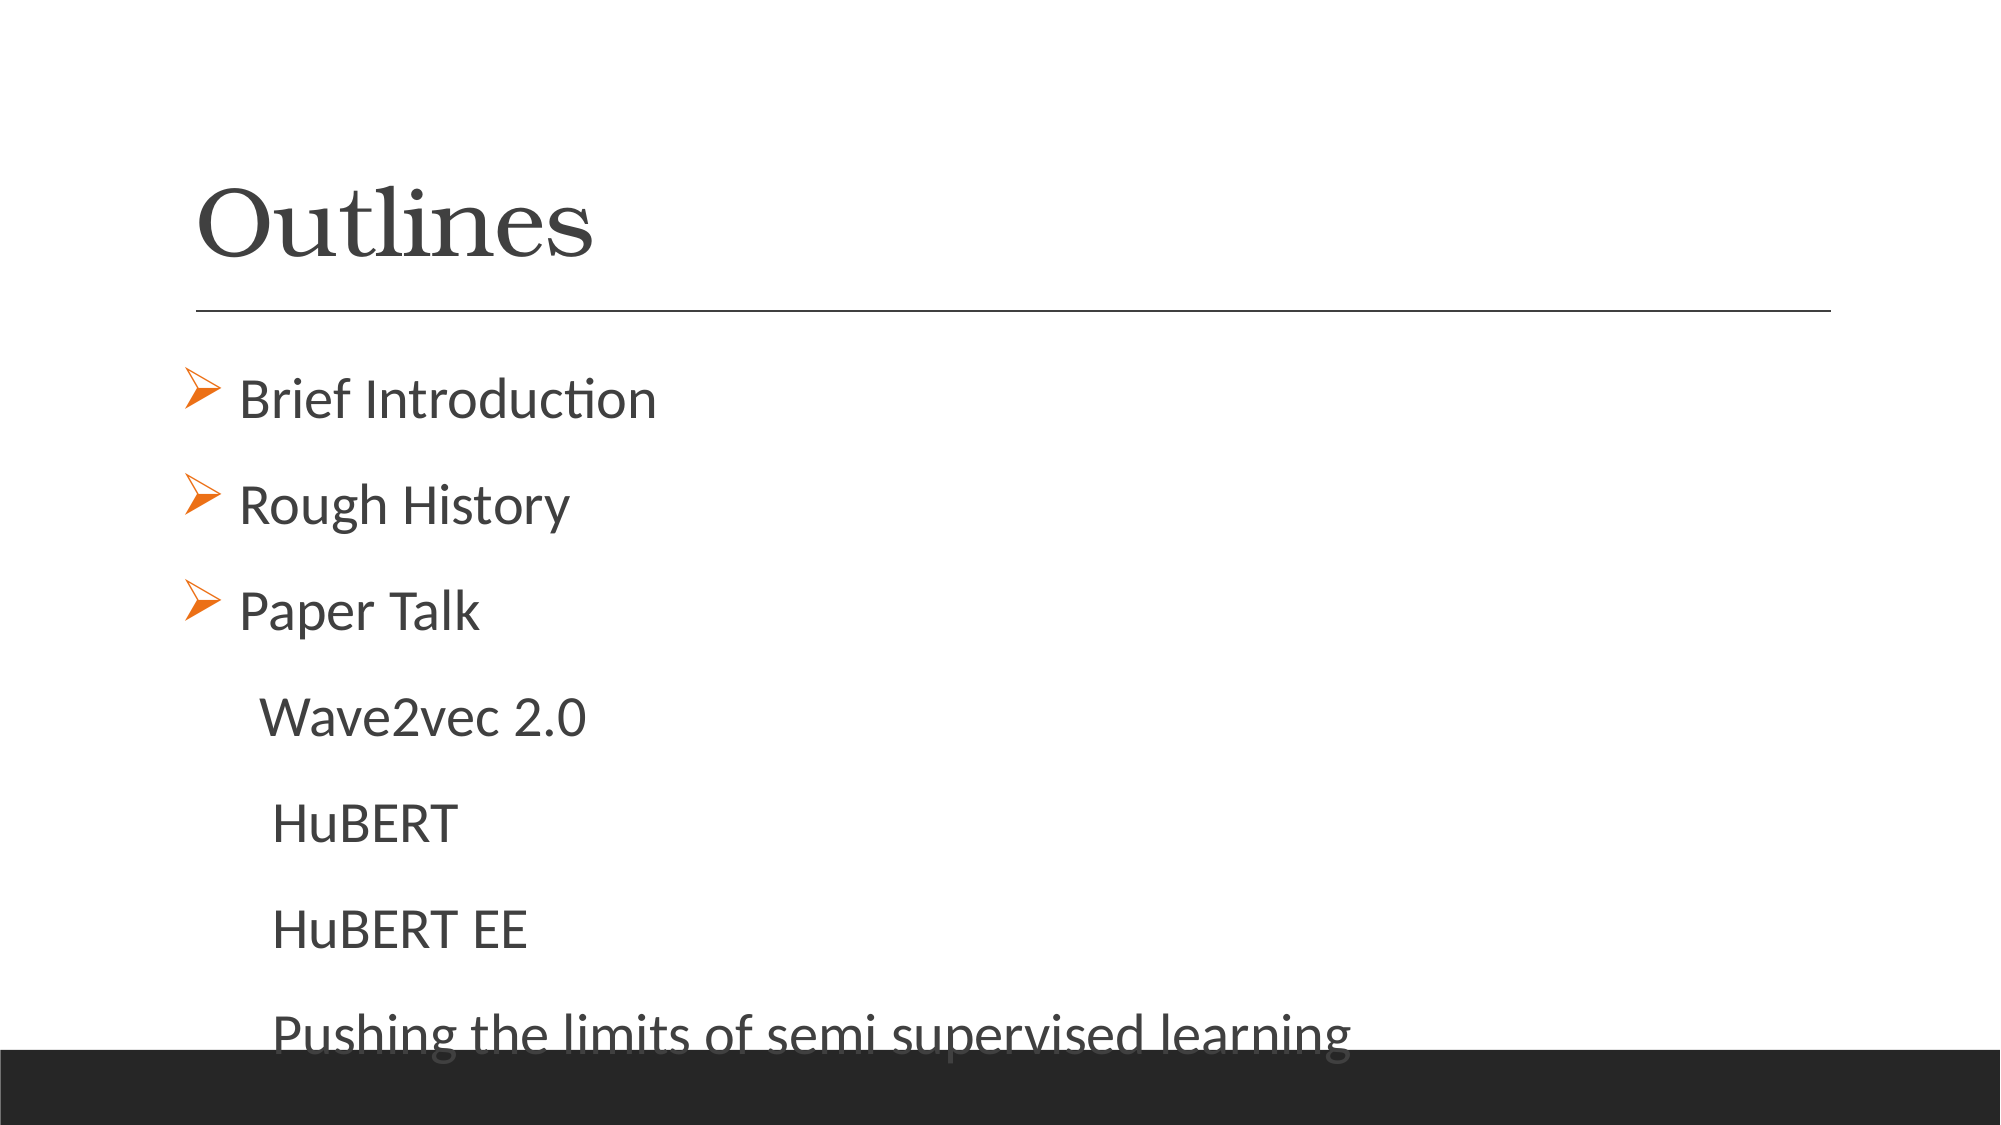

# Outlines
 Brief Introduction
 Rough History
 Paper Talk
      Wave2vec 2.0
       HuBERT
       HuBERT EE
       Pushing the limits of semi supervised learning